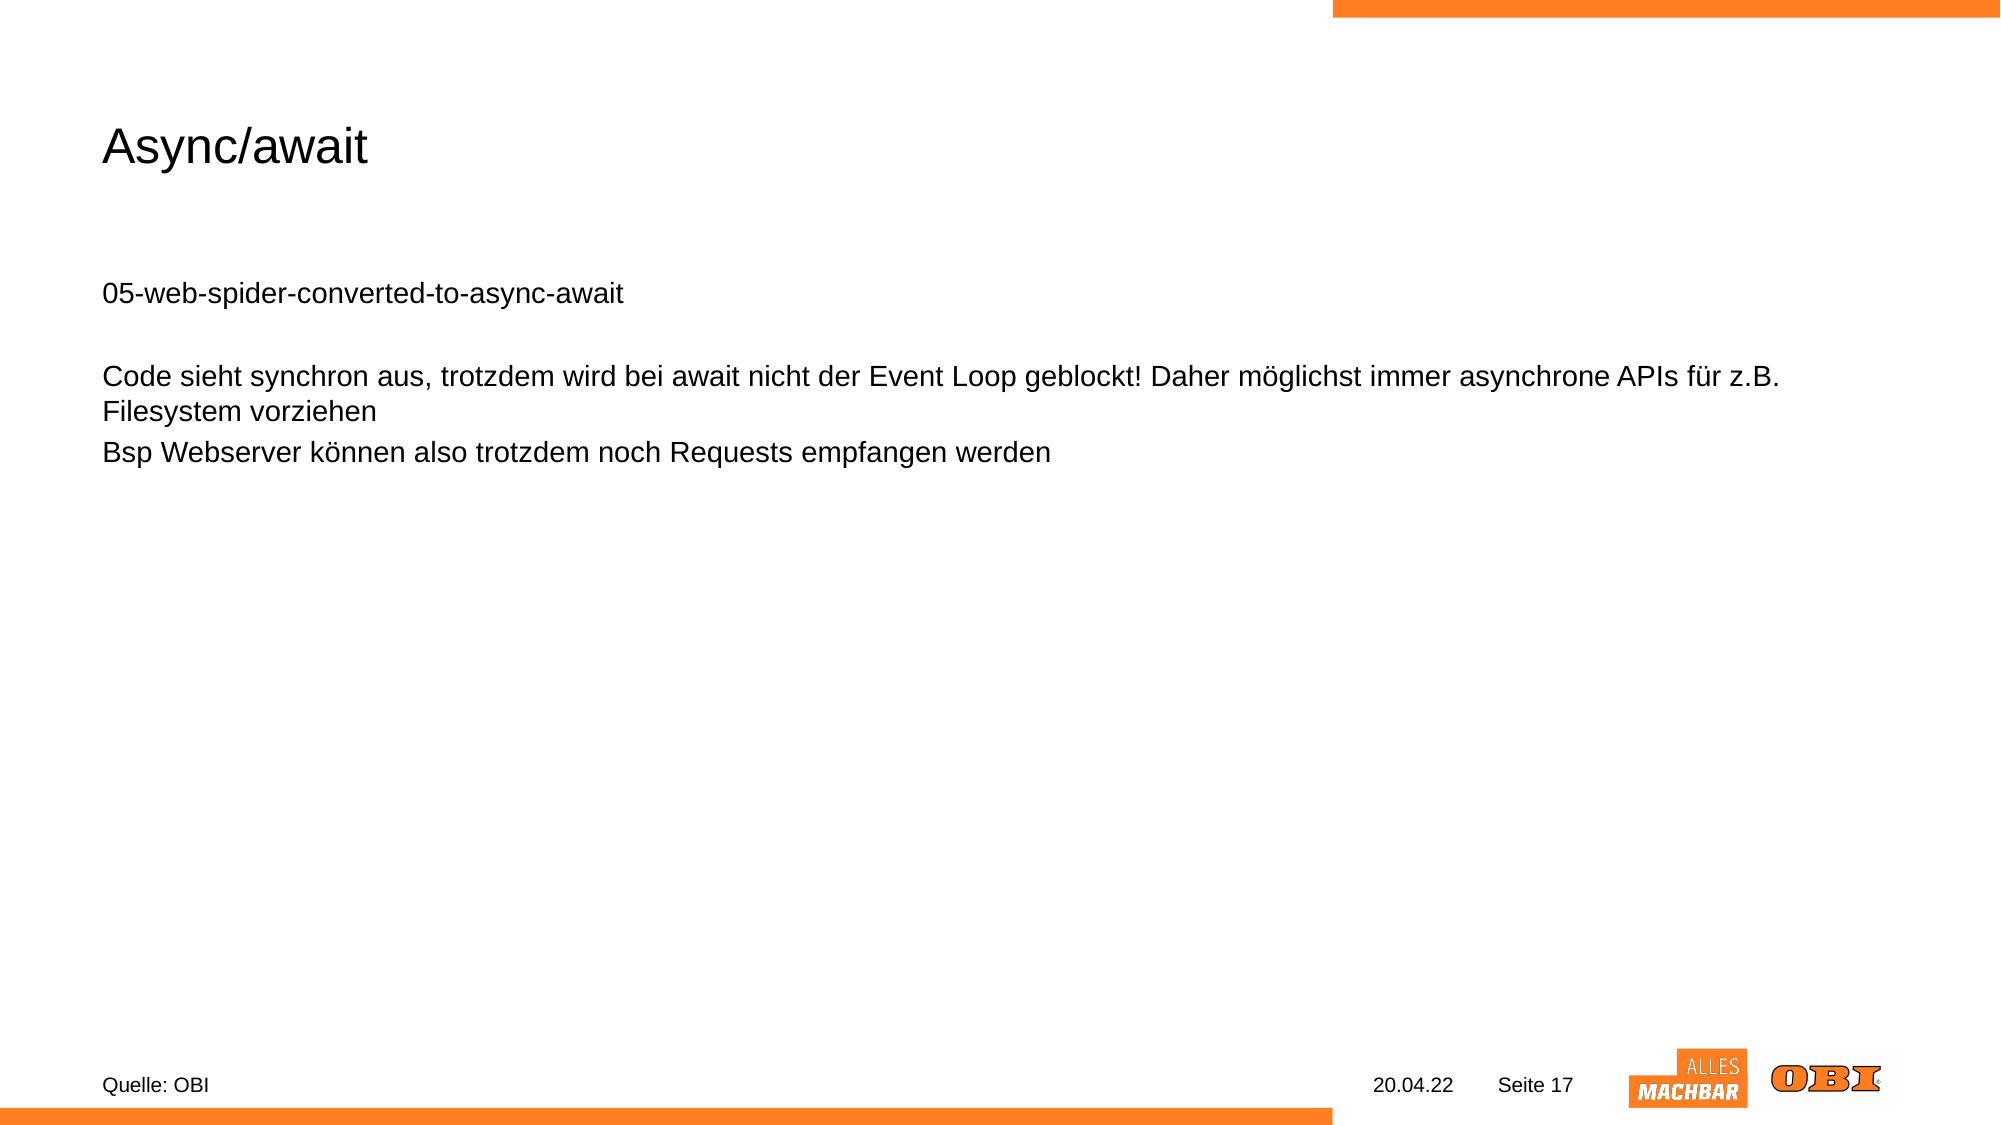

# Async/await

05-web-spider-converted-to-async-await

Code sieht synchron aus, trotzdem wird bei await nicht der Event Loop geblockt! Daher möglichst immer asynchrone APIs für z.B. Filesystem vorziehen
Bsp Webserver können also trotzdem noch Requests empfangen werden
Quelle: OBI
20.04.22
Seite 17